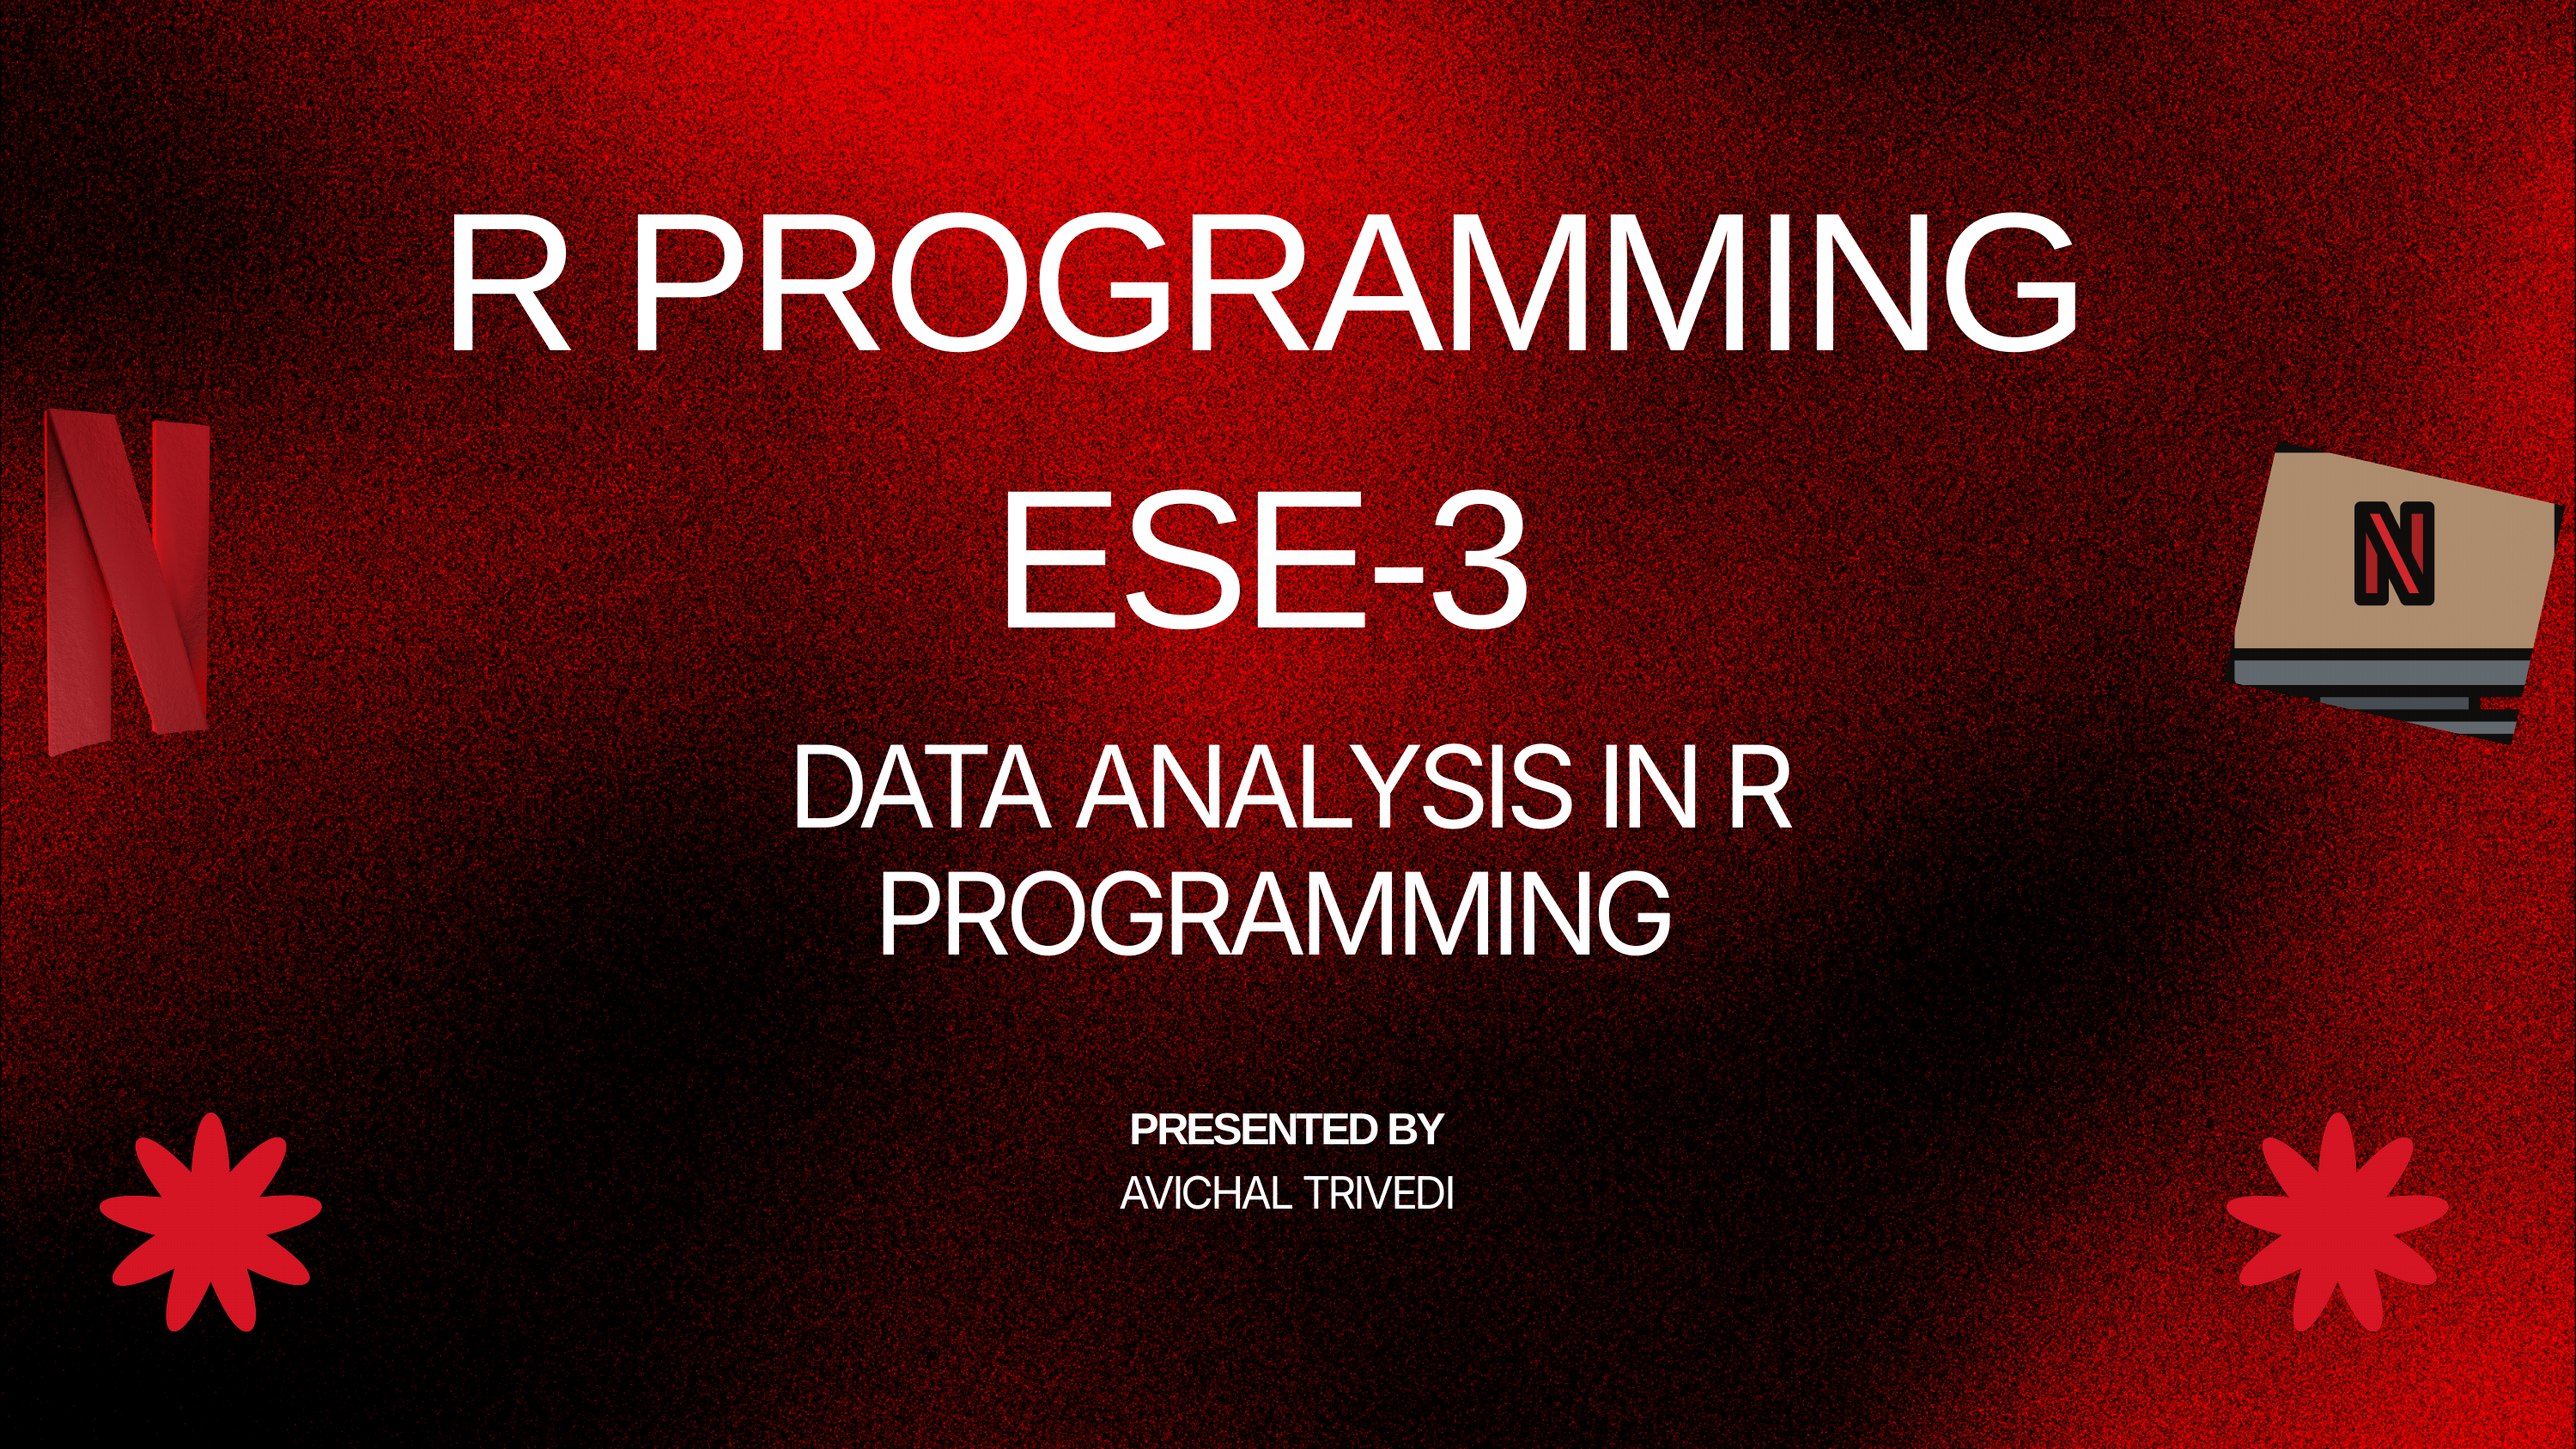

R PROGRAMMING

ESE-3
DATA ANALYSIS IN R PROGRAMMING
PRESENTED BY

AVICHAL TRIVEDI